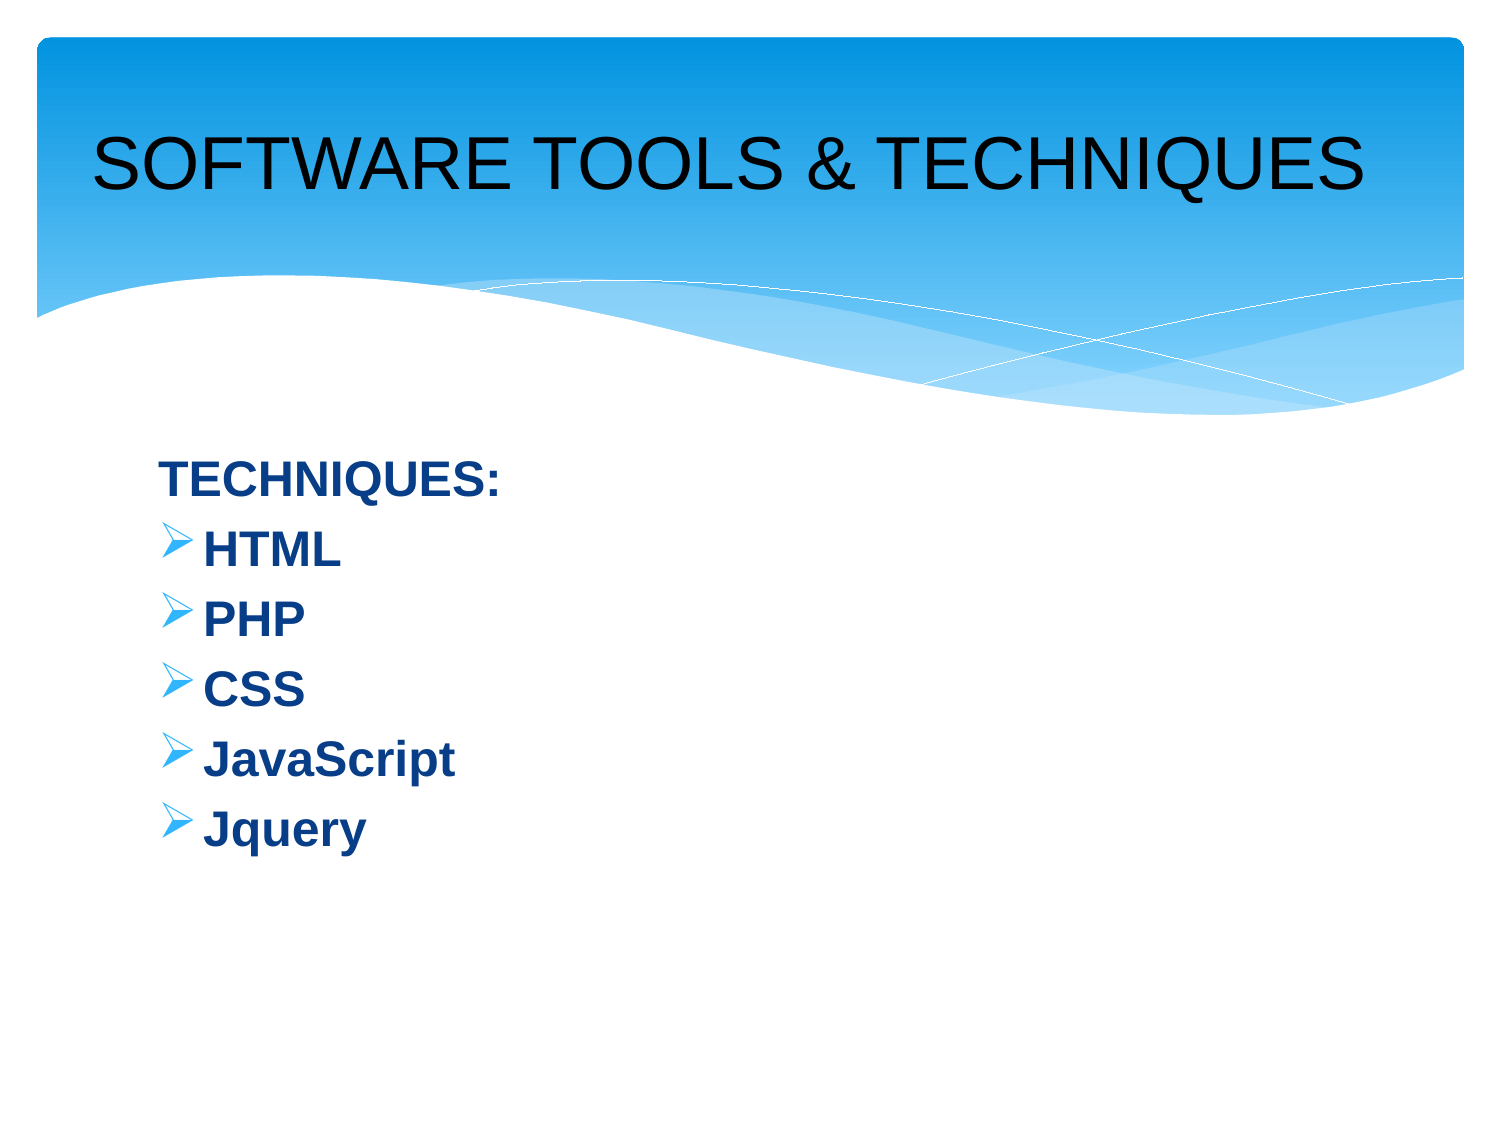

# SOFTWARE TOOLS & TECHNIQUES
TECHNIQUES:
HTML
PHP
CSS
JavaScript
Jquery